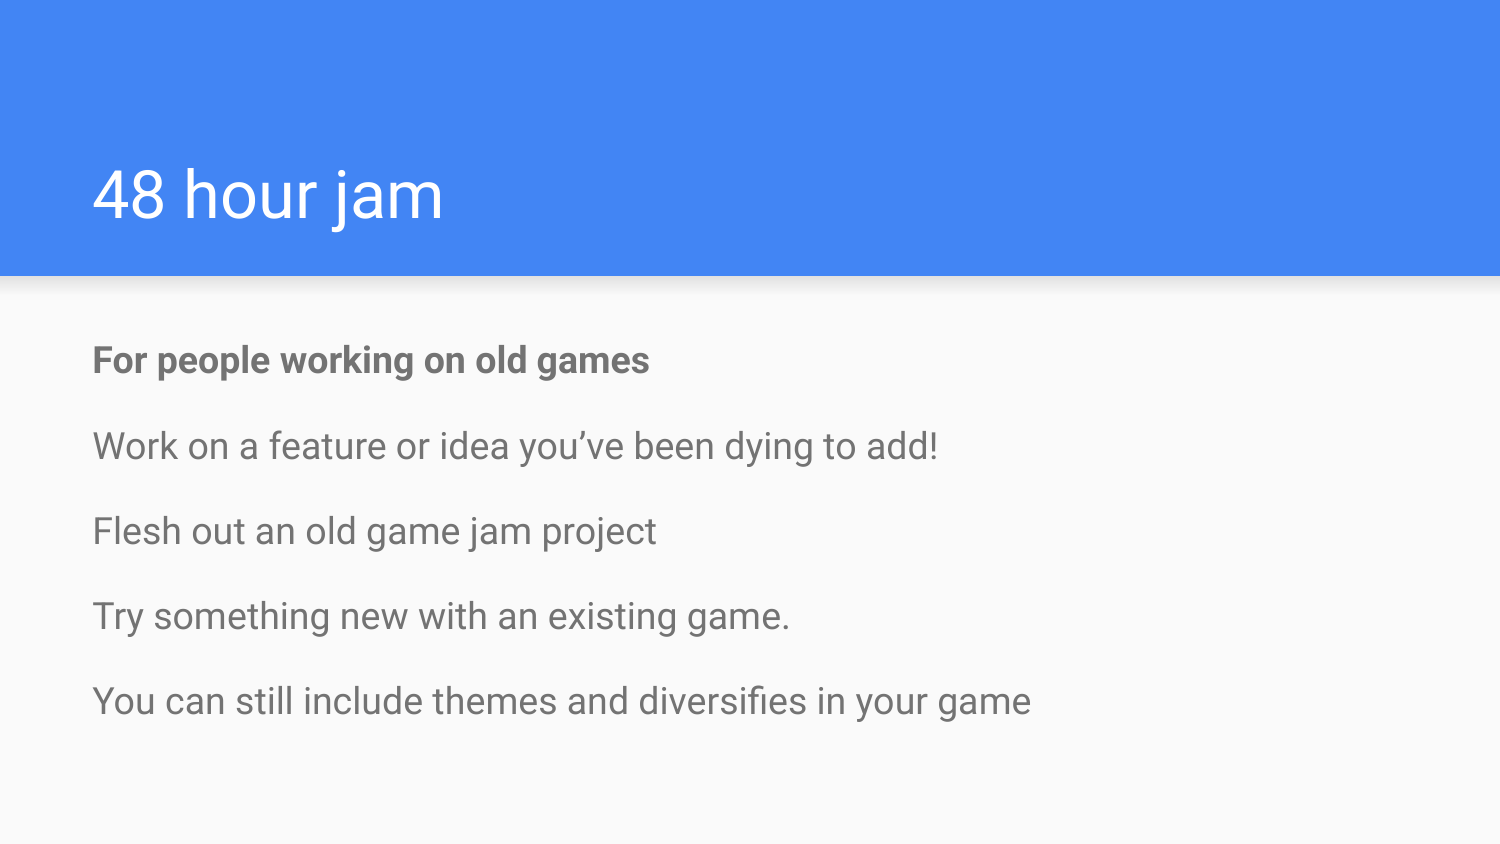

# 48 hour jam
For people working on old games
Work on a feature or idea you’ve been dying to add!
Flesh out an old game jam project
Try something new with an existing game.
You can still include themes and diversifies in your game